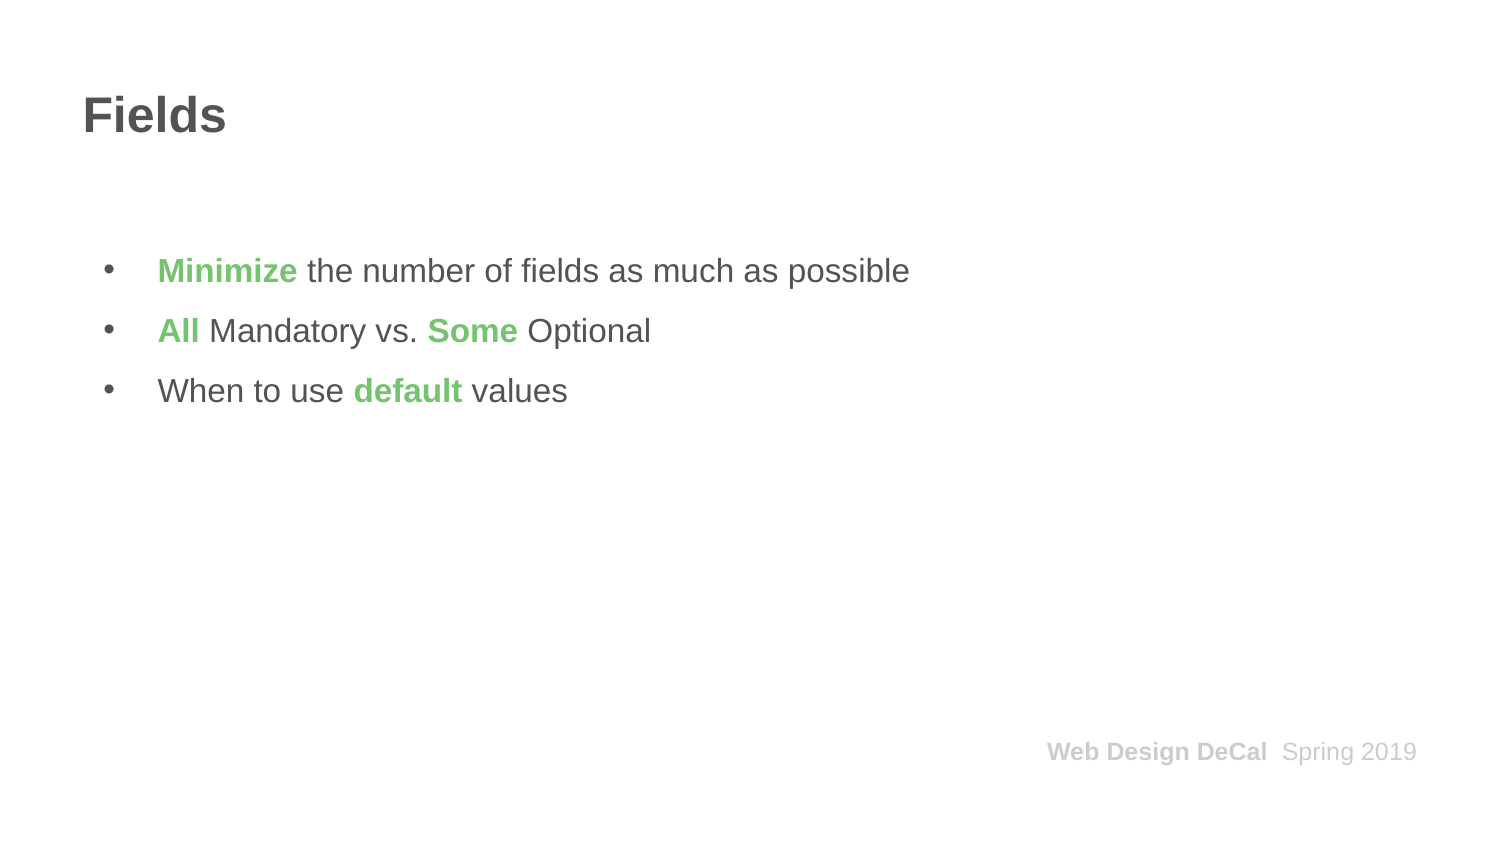

# Fields
Minimize the number of fields as much as possible
All Mandatory vs. Some Optional
When to use default values